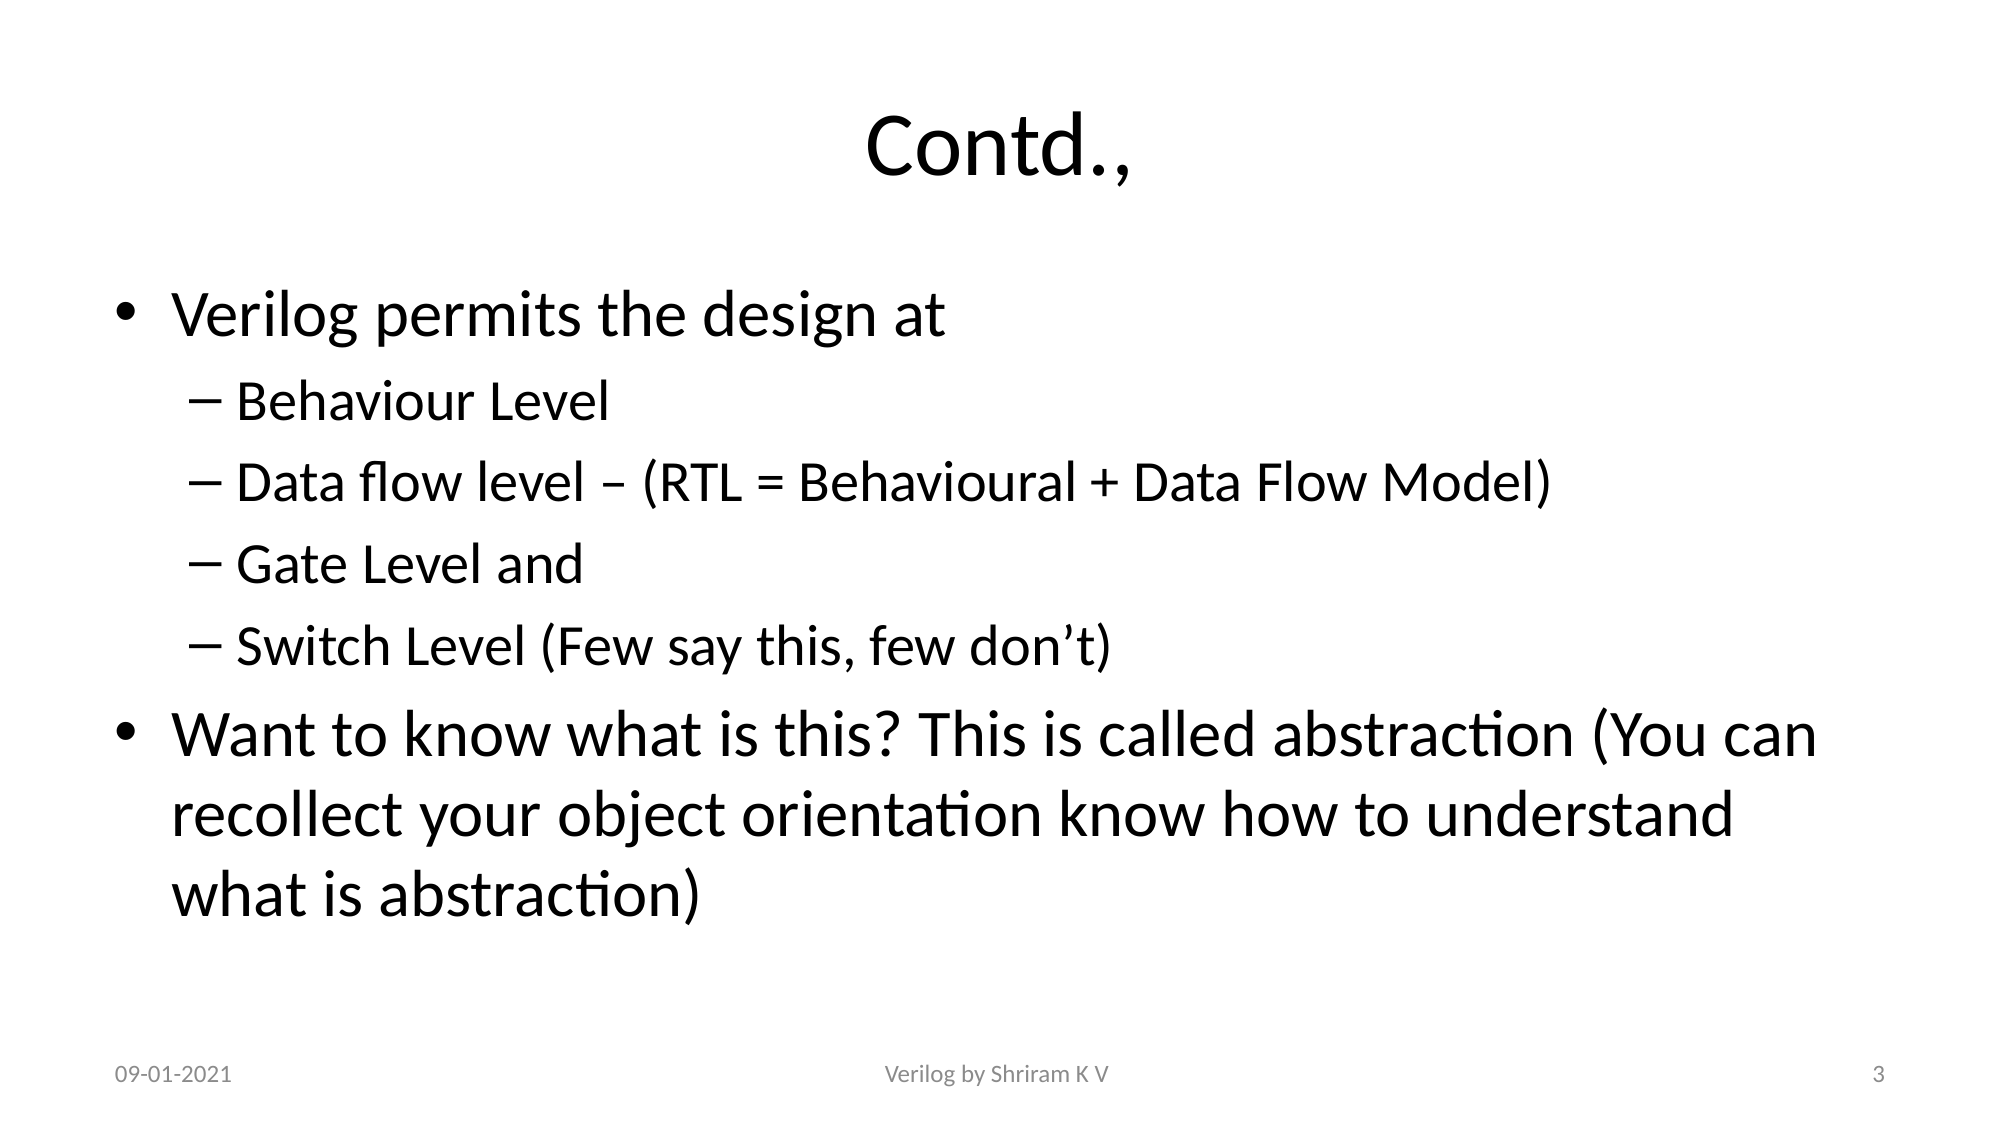

# Contd.,
Verilog permits the design at
Behaviour Level
Data flow level – (RTL = Behavioural + Data Flow Model)
Gate Level and
Switch Level (Few say this, few don’t)
Want to know what is this? This is called abstraction (You can recollect your object orientation know how to understand what is abstraction)
09-01-2021
Verilog by Shriram K V
3